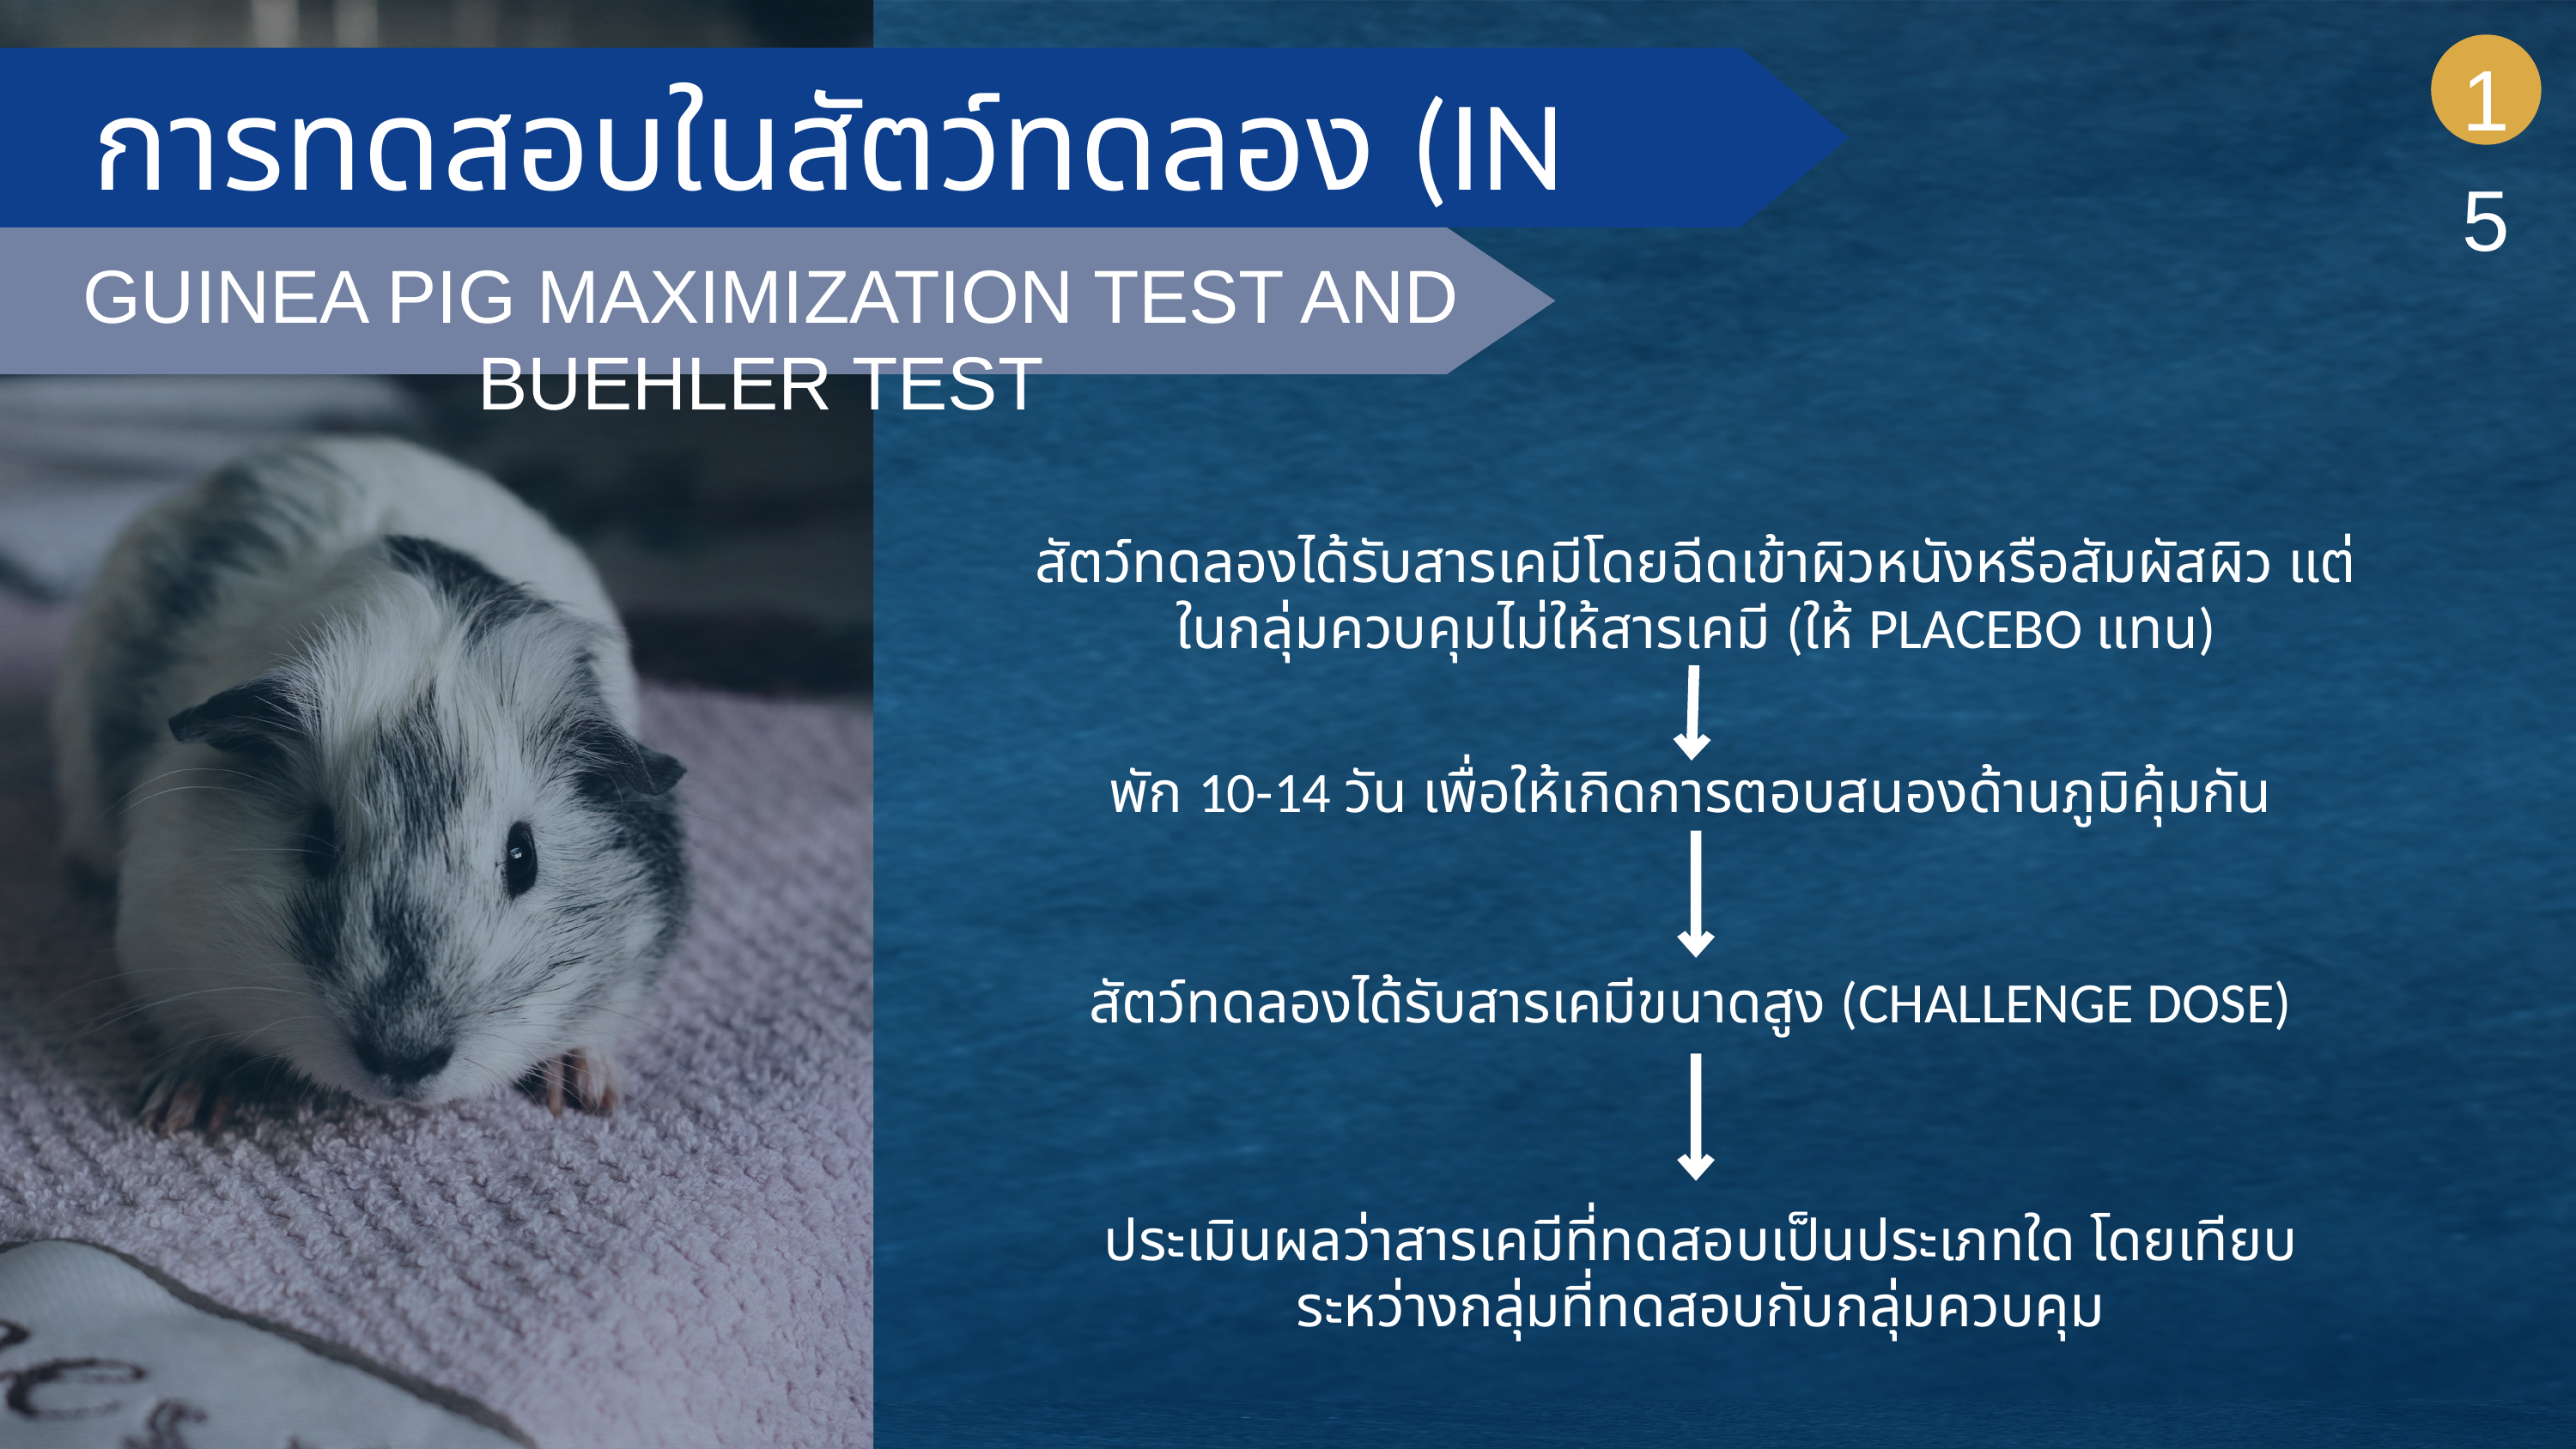

15

การทดสอบในสัตว์ทดลอง (IN VIVO)

GUINEA PIG MAXIMIZATION TEST AND BUEHLER TEST
สัตว์ทดลองได้รับสารเคมีโดยฉีดเข้าผิวหนังหรือสัมผัสผิว แต่ในกลุ่มควบคุมไม่ให้สารเคมี (ให้ PLACEBO แทน)

พัก 10-14 วัน เพื่อให้เกิดการตอบสนองด้านภูมิคุ้มกัน

สัตว์ทดลองได้รับสารเคมีขนาดสูง (CHALLENGE DOSE)

ประเมินผลว่าสารเคมีที่ทดสอบเป็นประเภทใด โดยเทียบระหว่างกลุ่มที่ทดสอบกับกลุ่มควบคุม